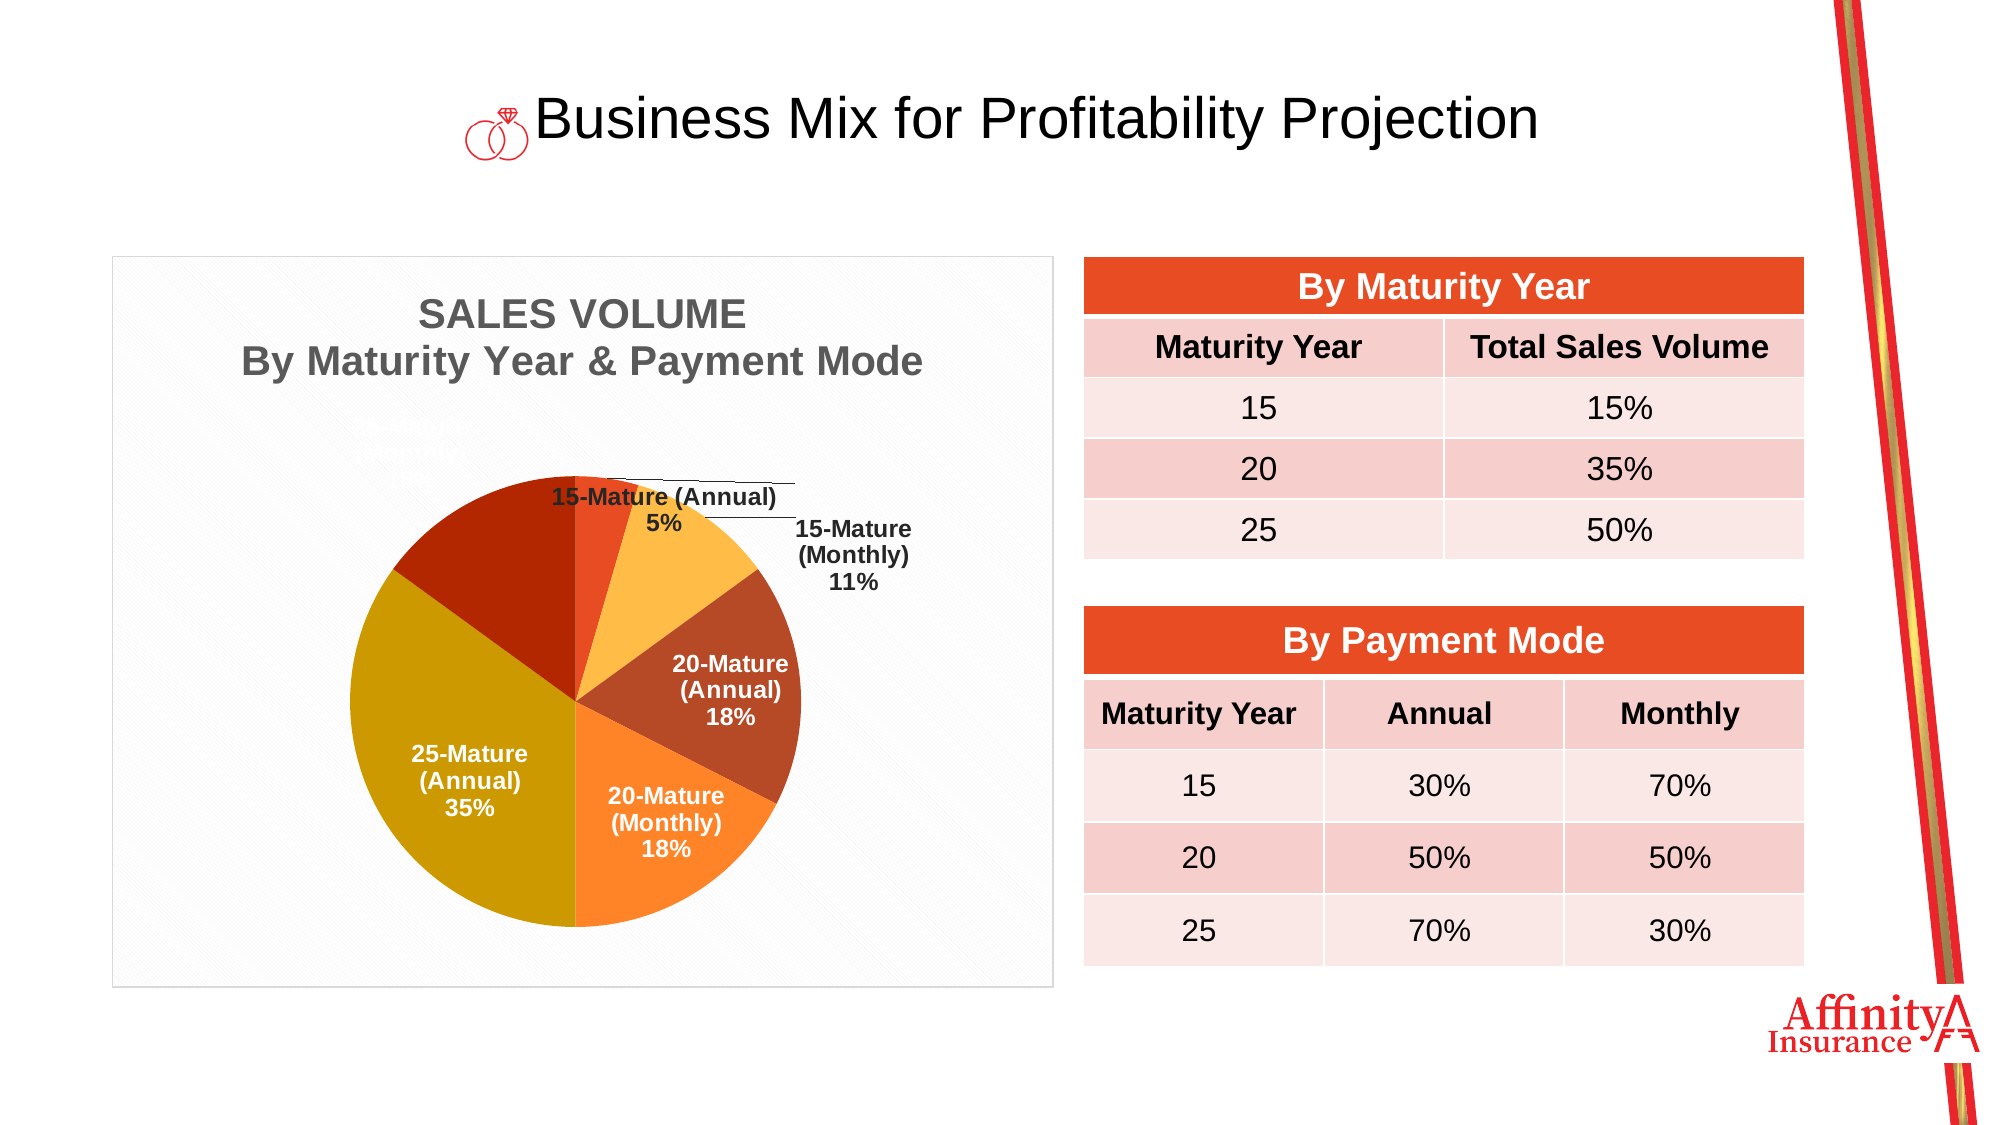

# Business Mix for Profitability Projection

### Chart: SALES VOLUME
By Maturity Year & Payment Mode

| Category | Sales |
|---|---|
| 15-Mature (Annual) | 0.04500000000000001 |
| 15-Mature (Monthly) | 0.10500000000000002 |
| 20-Mature (Annual) | 0.17500000000000004 |
| 20-Mature (Monthly) | 0.17500000000000004 |
| 25-Mature (Annual) | 0.35000000000000014 |
| 25-Mature (Monthly) | 0.15000000000000008 |
| By Maturity Year |  |
| --- | --- |
| Maturity Year | Total Sales Volume |
| 15 | 15% |
| 20 | 35% |
| 25 | 50% |
| By Payment Mode |  |  |
| --- | --- | --- |
| Maturity Year | Annual | Monthly |
| 15 | 30% | 70% |
| 20 | 50% | 50% |
| 25 | 70% | 30% |